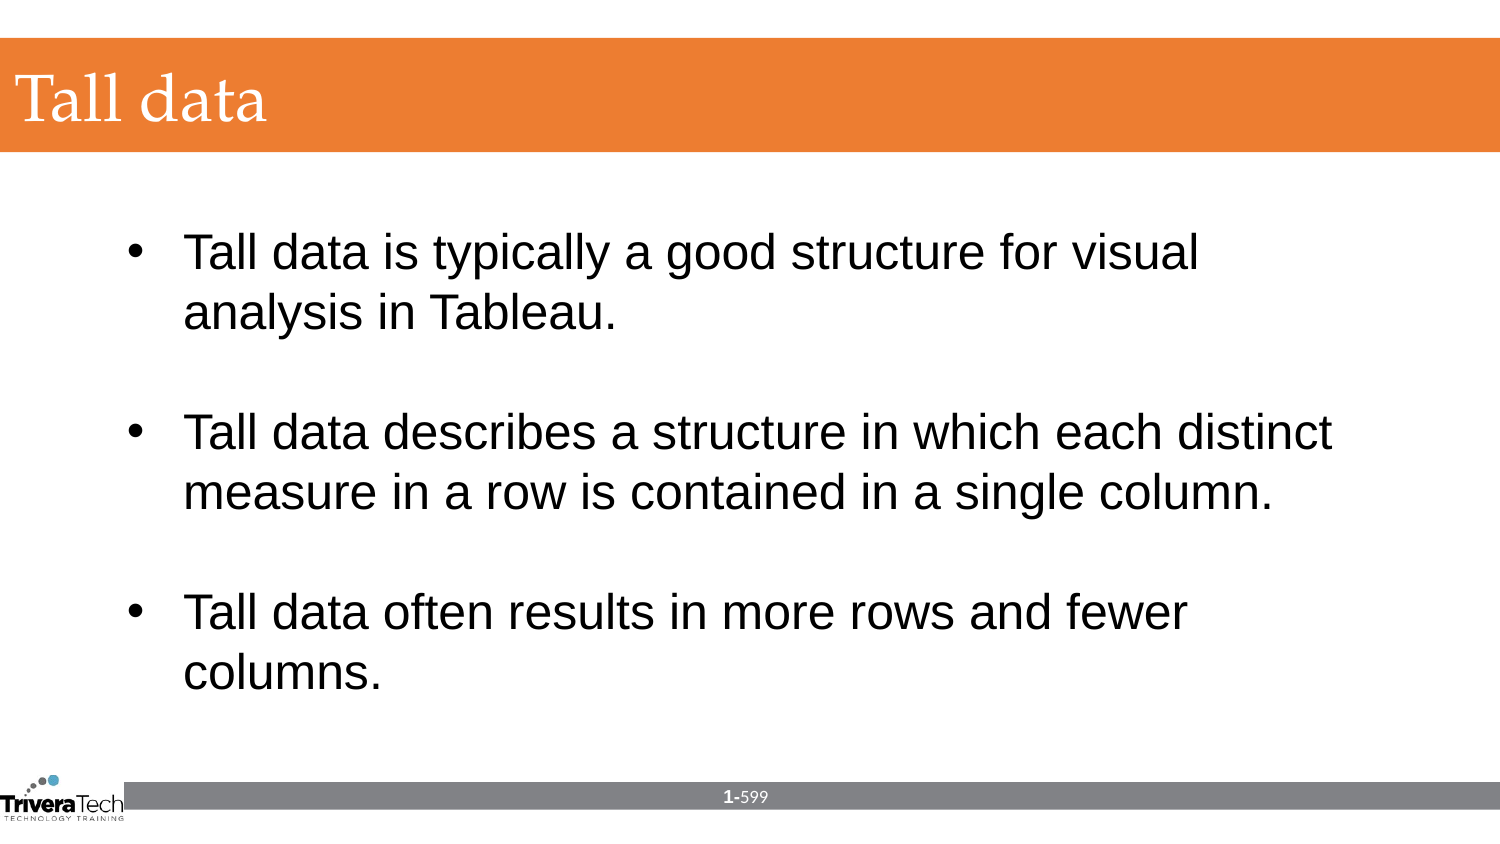

Tall data
Tall data is typically a good structure for visual analysis in Tableau.

Tall data describes a structure in which each distinct measure in a row is contained in a single column.

Tall data often results in more rows and fewer columns.
1-599